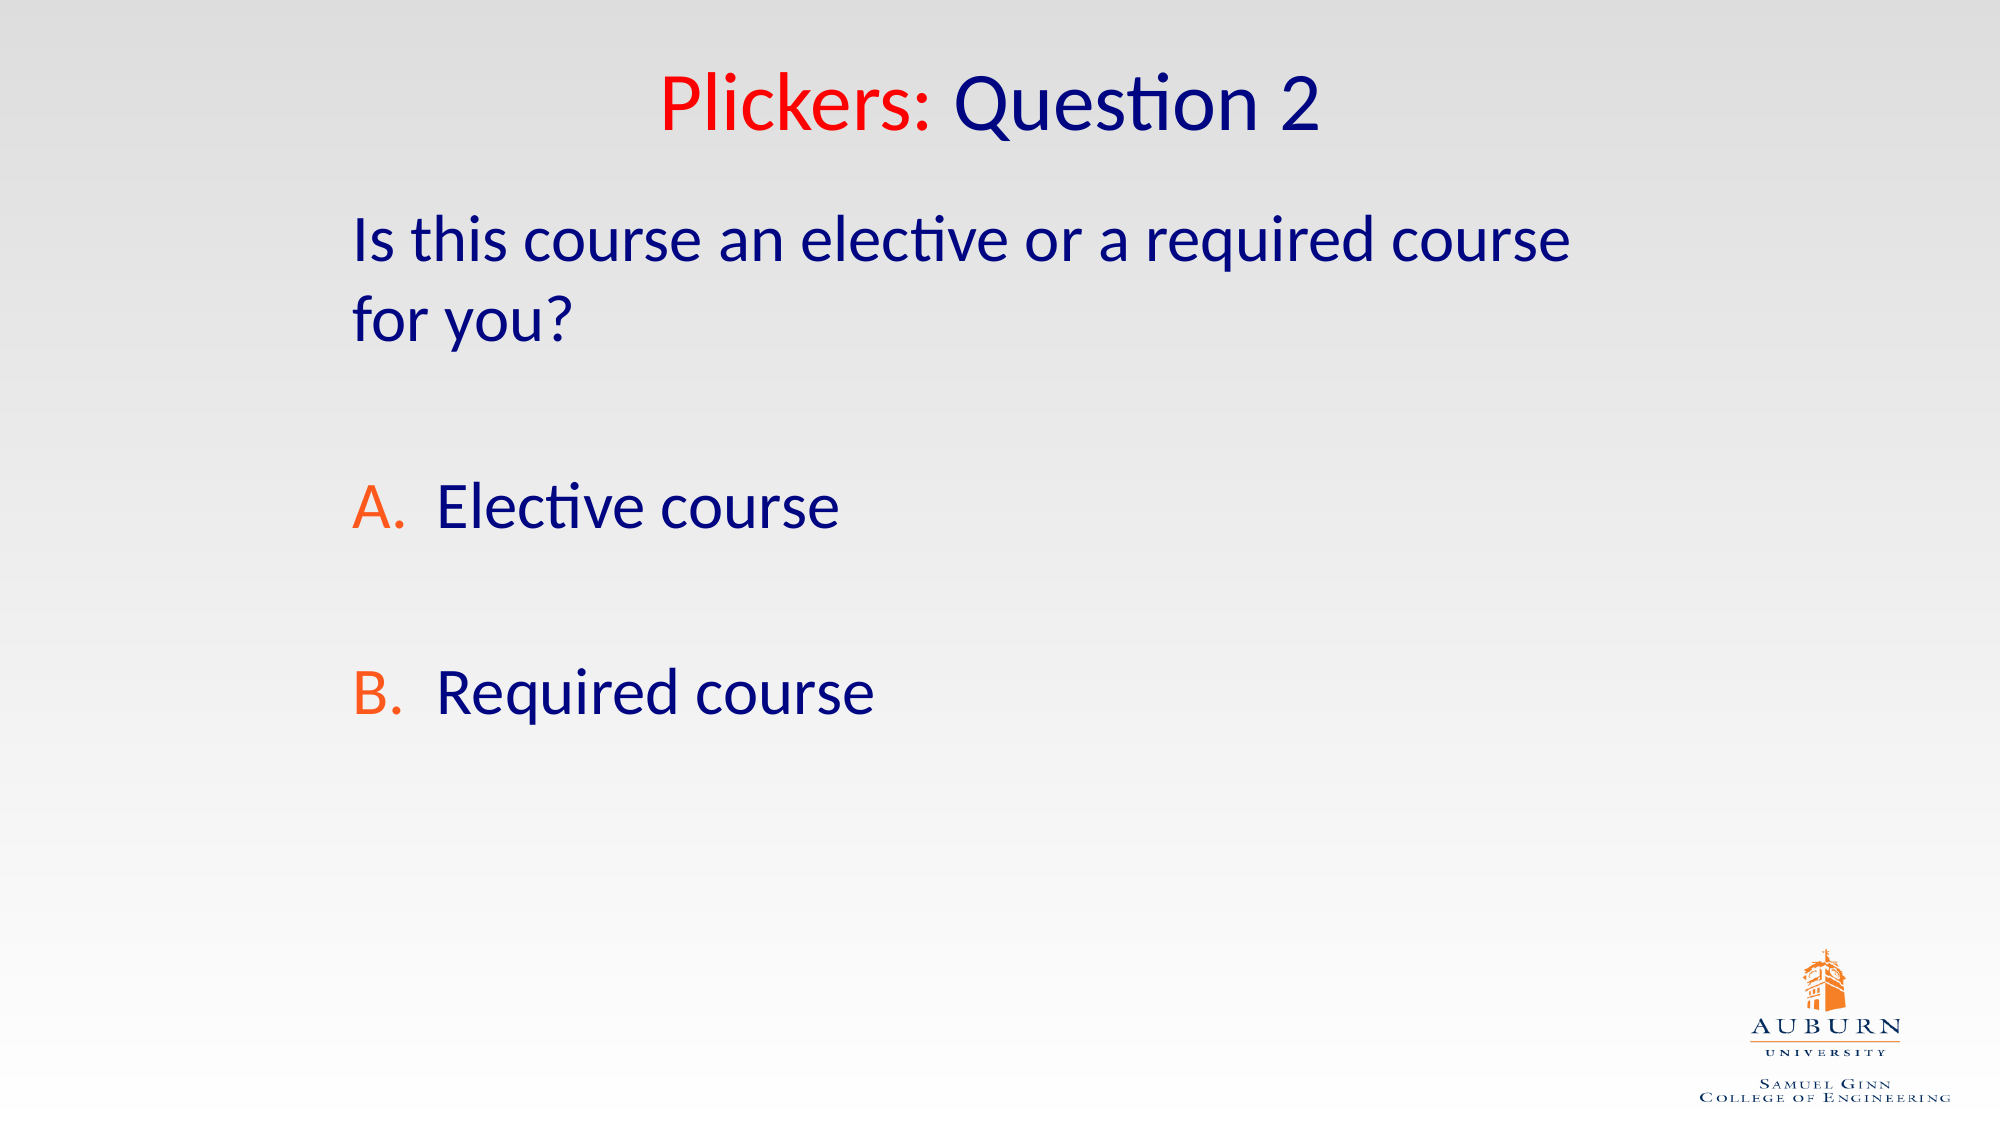

Plickers: Question 2
Is this course an elective or a required course for you?

Elective course

Required course